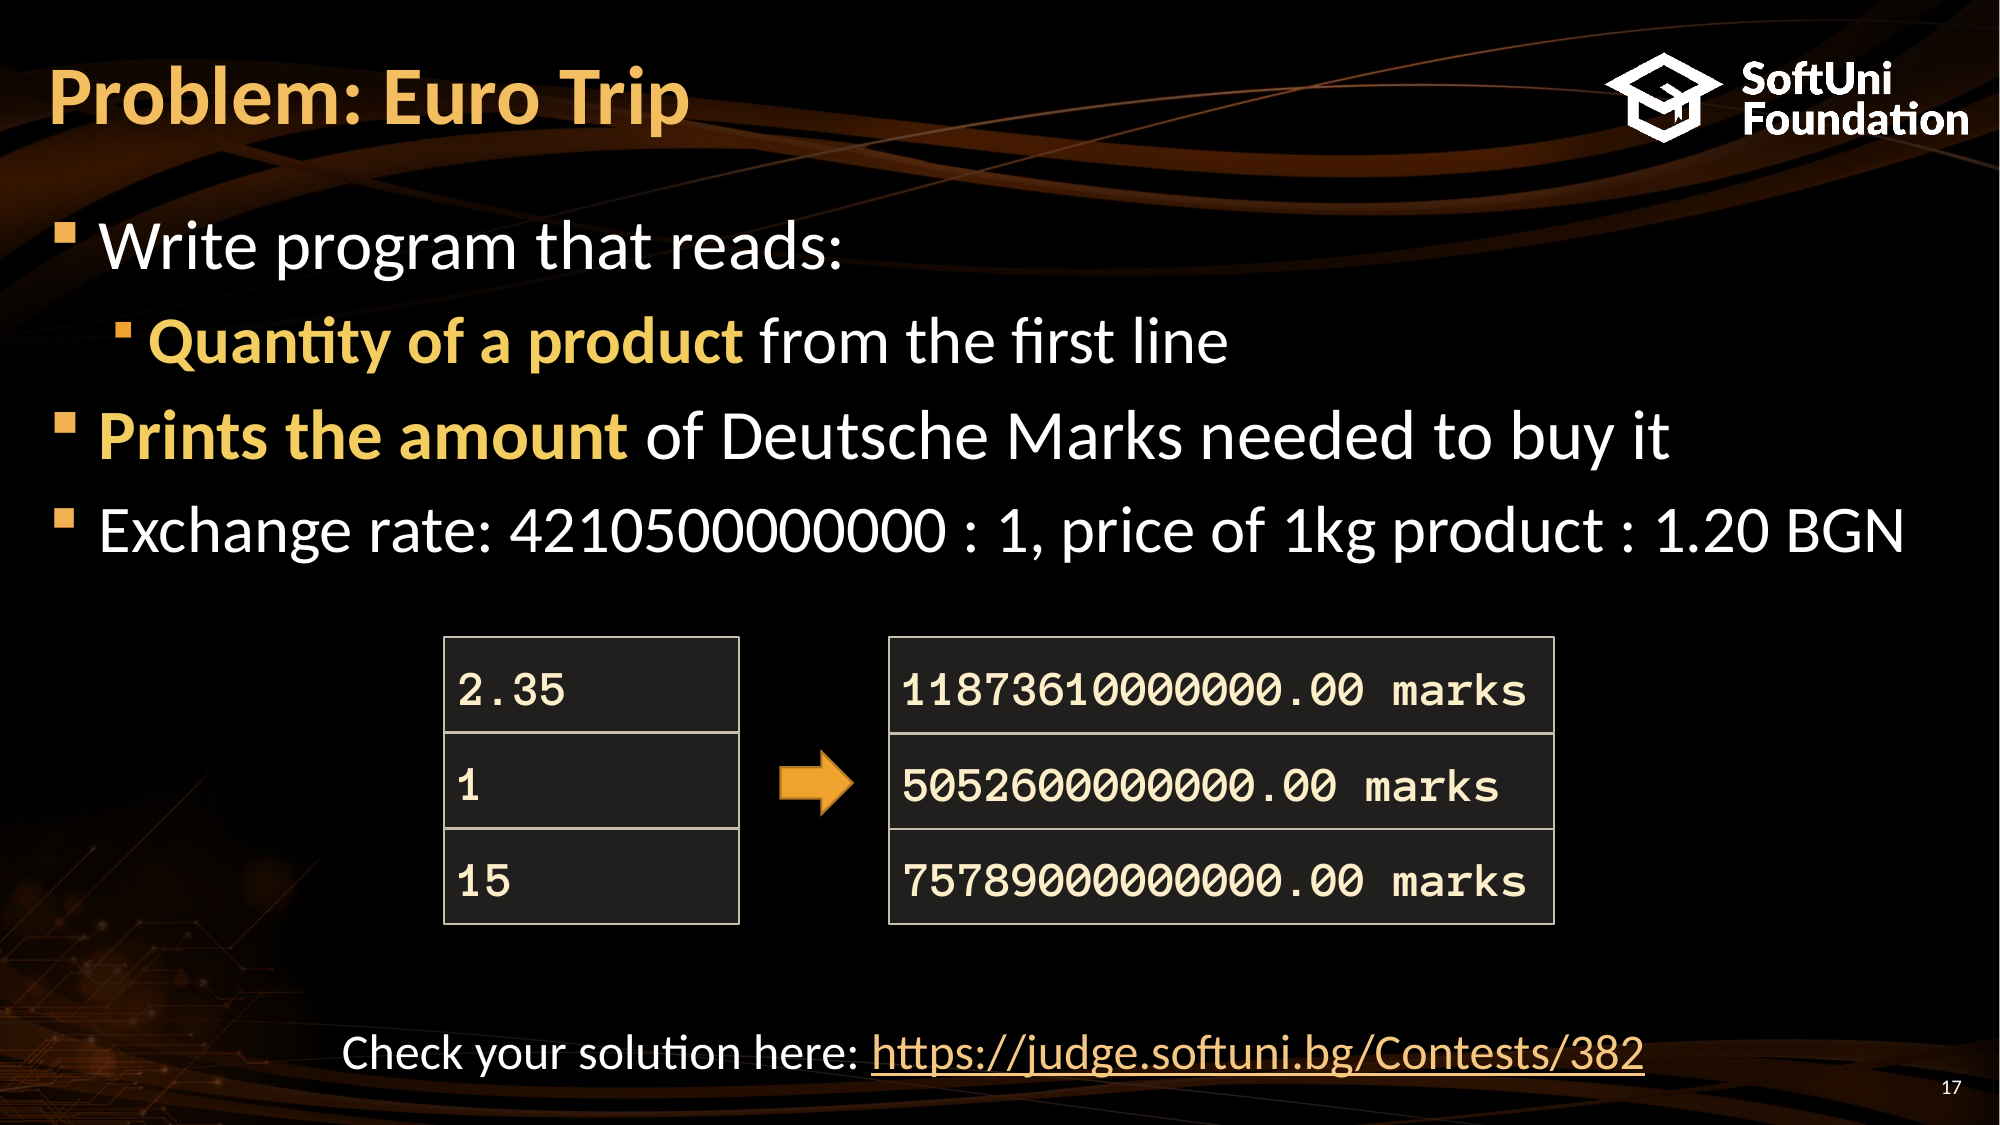

# Problem: Euro Trip
Write program that reads:
Quantity of a product from the first line
Prints the amount of Deutsche Marks needed to buy it
Exchange rate: 4210500000000 : 1, price of 1kg product : 1.20 BGN
2.35
1
15
11873610000000.00 marks
5052600000000.00 marks
75789000000000.00 marks

Check your solution here: https://judge.softuni.bg/Contests/382
17